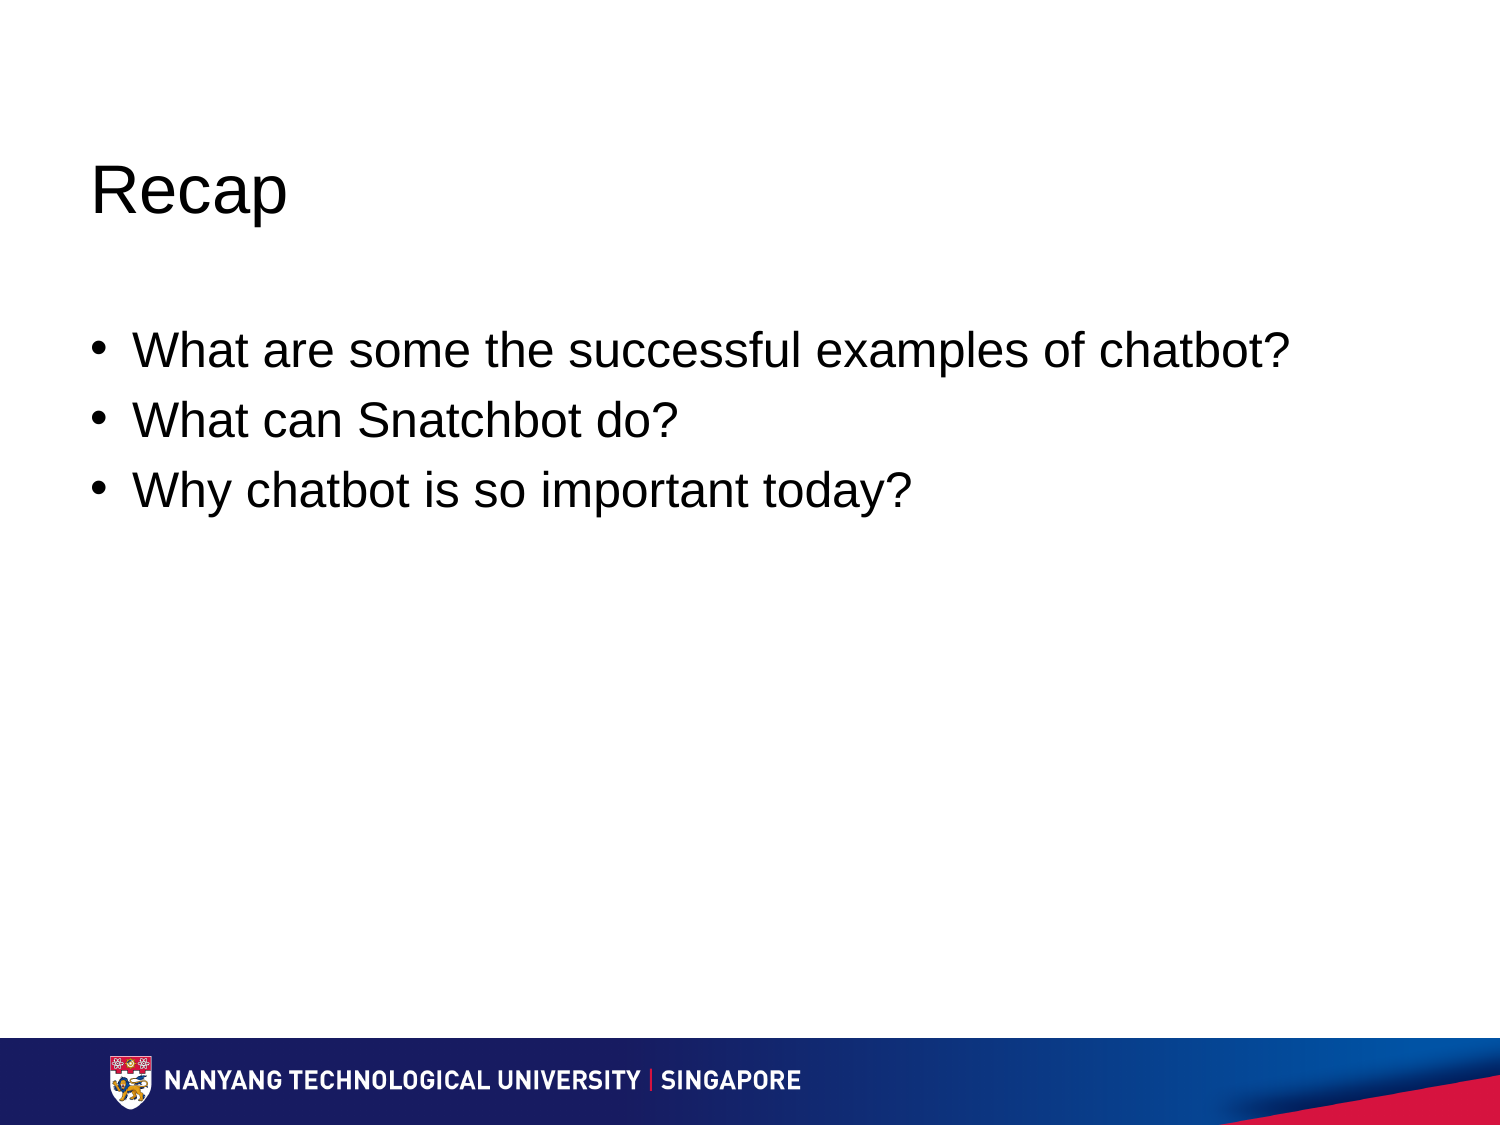

# Recap
What are some the successful examples of chatbot?
What can Snatchbot do?
Why chatbot is so important today?